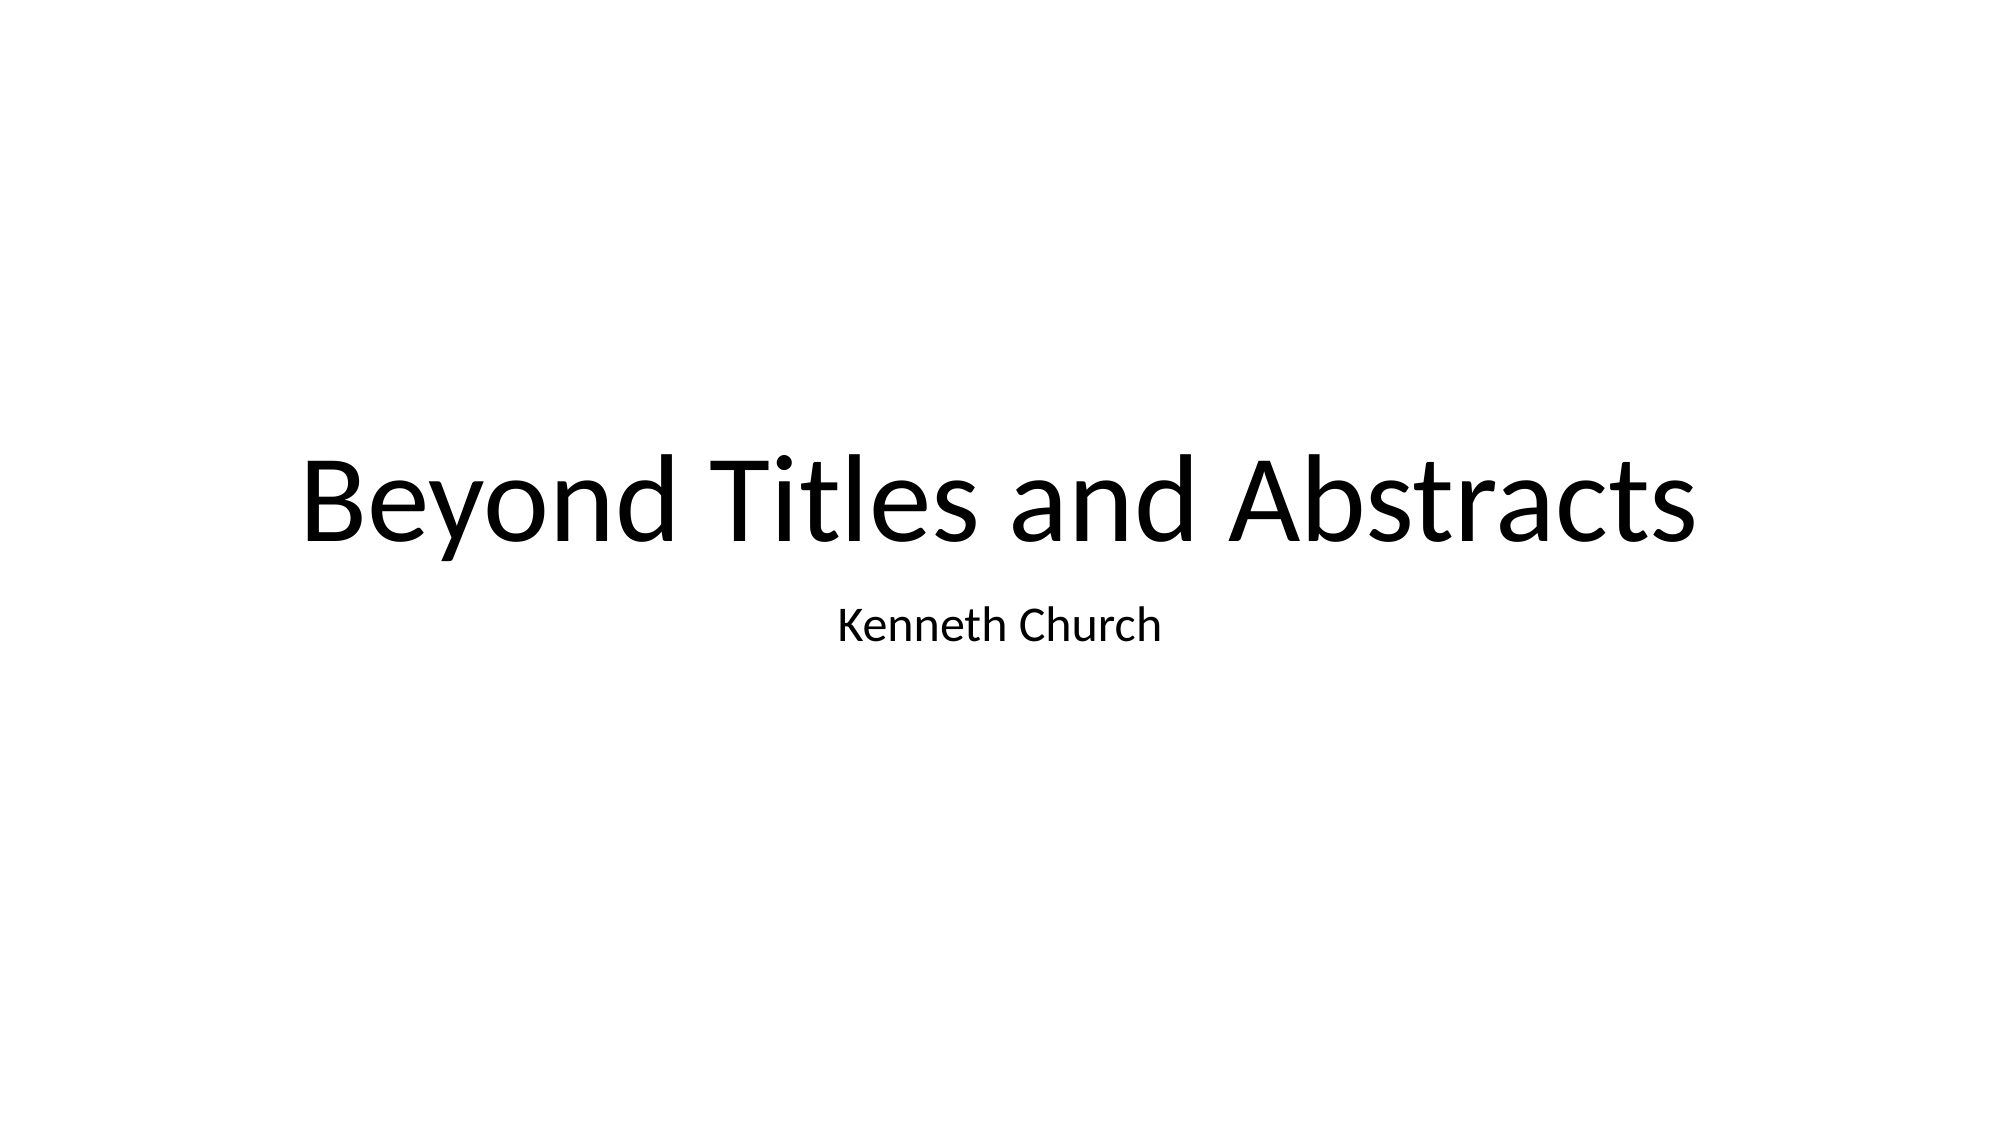

# Beyond Titles and Abstracts
Kenneth Church